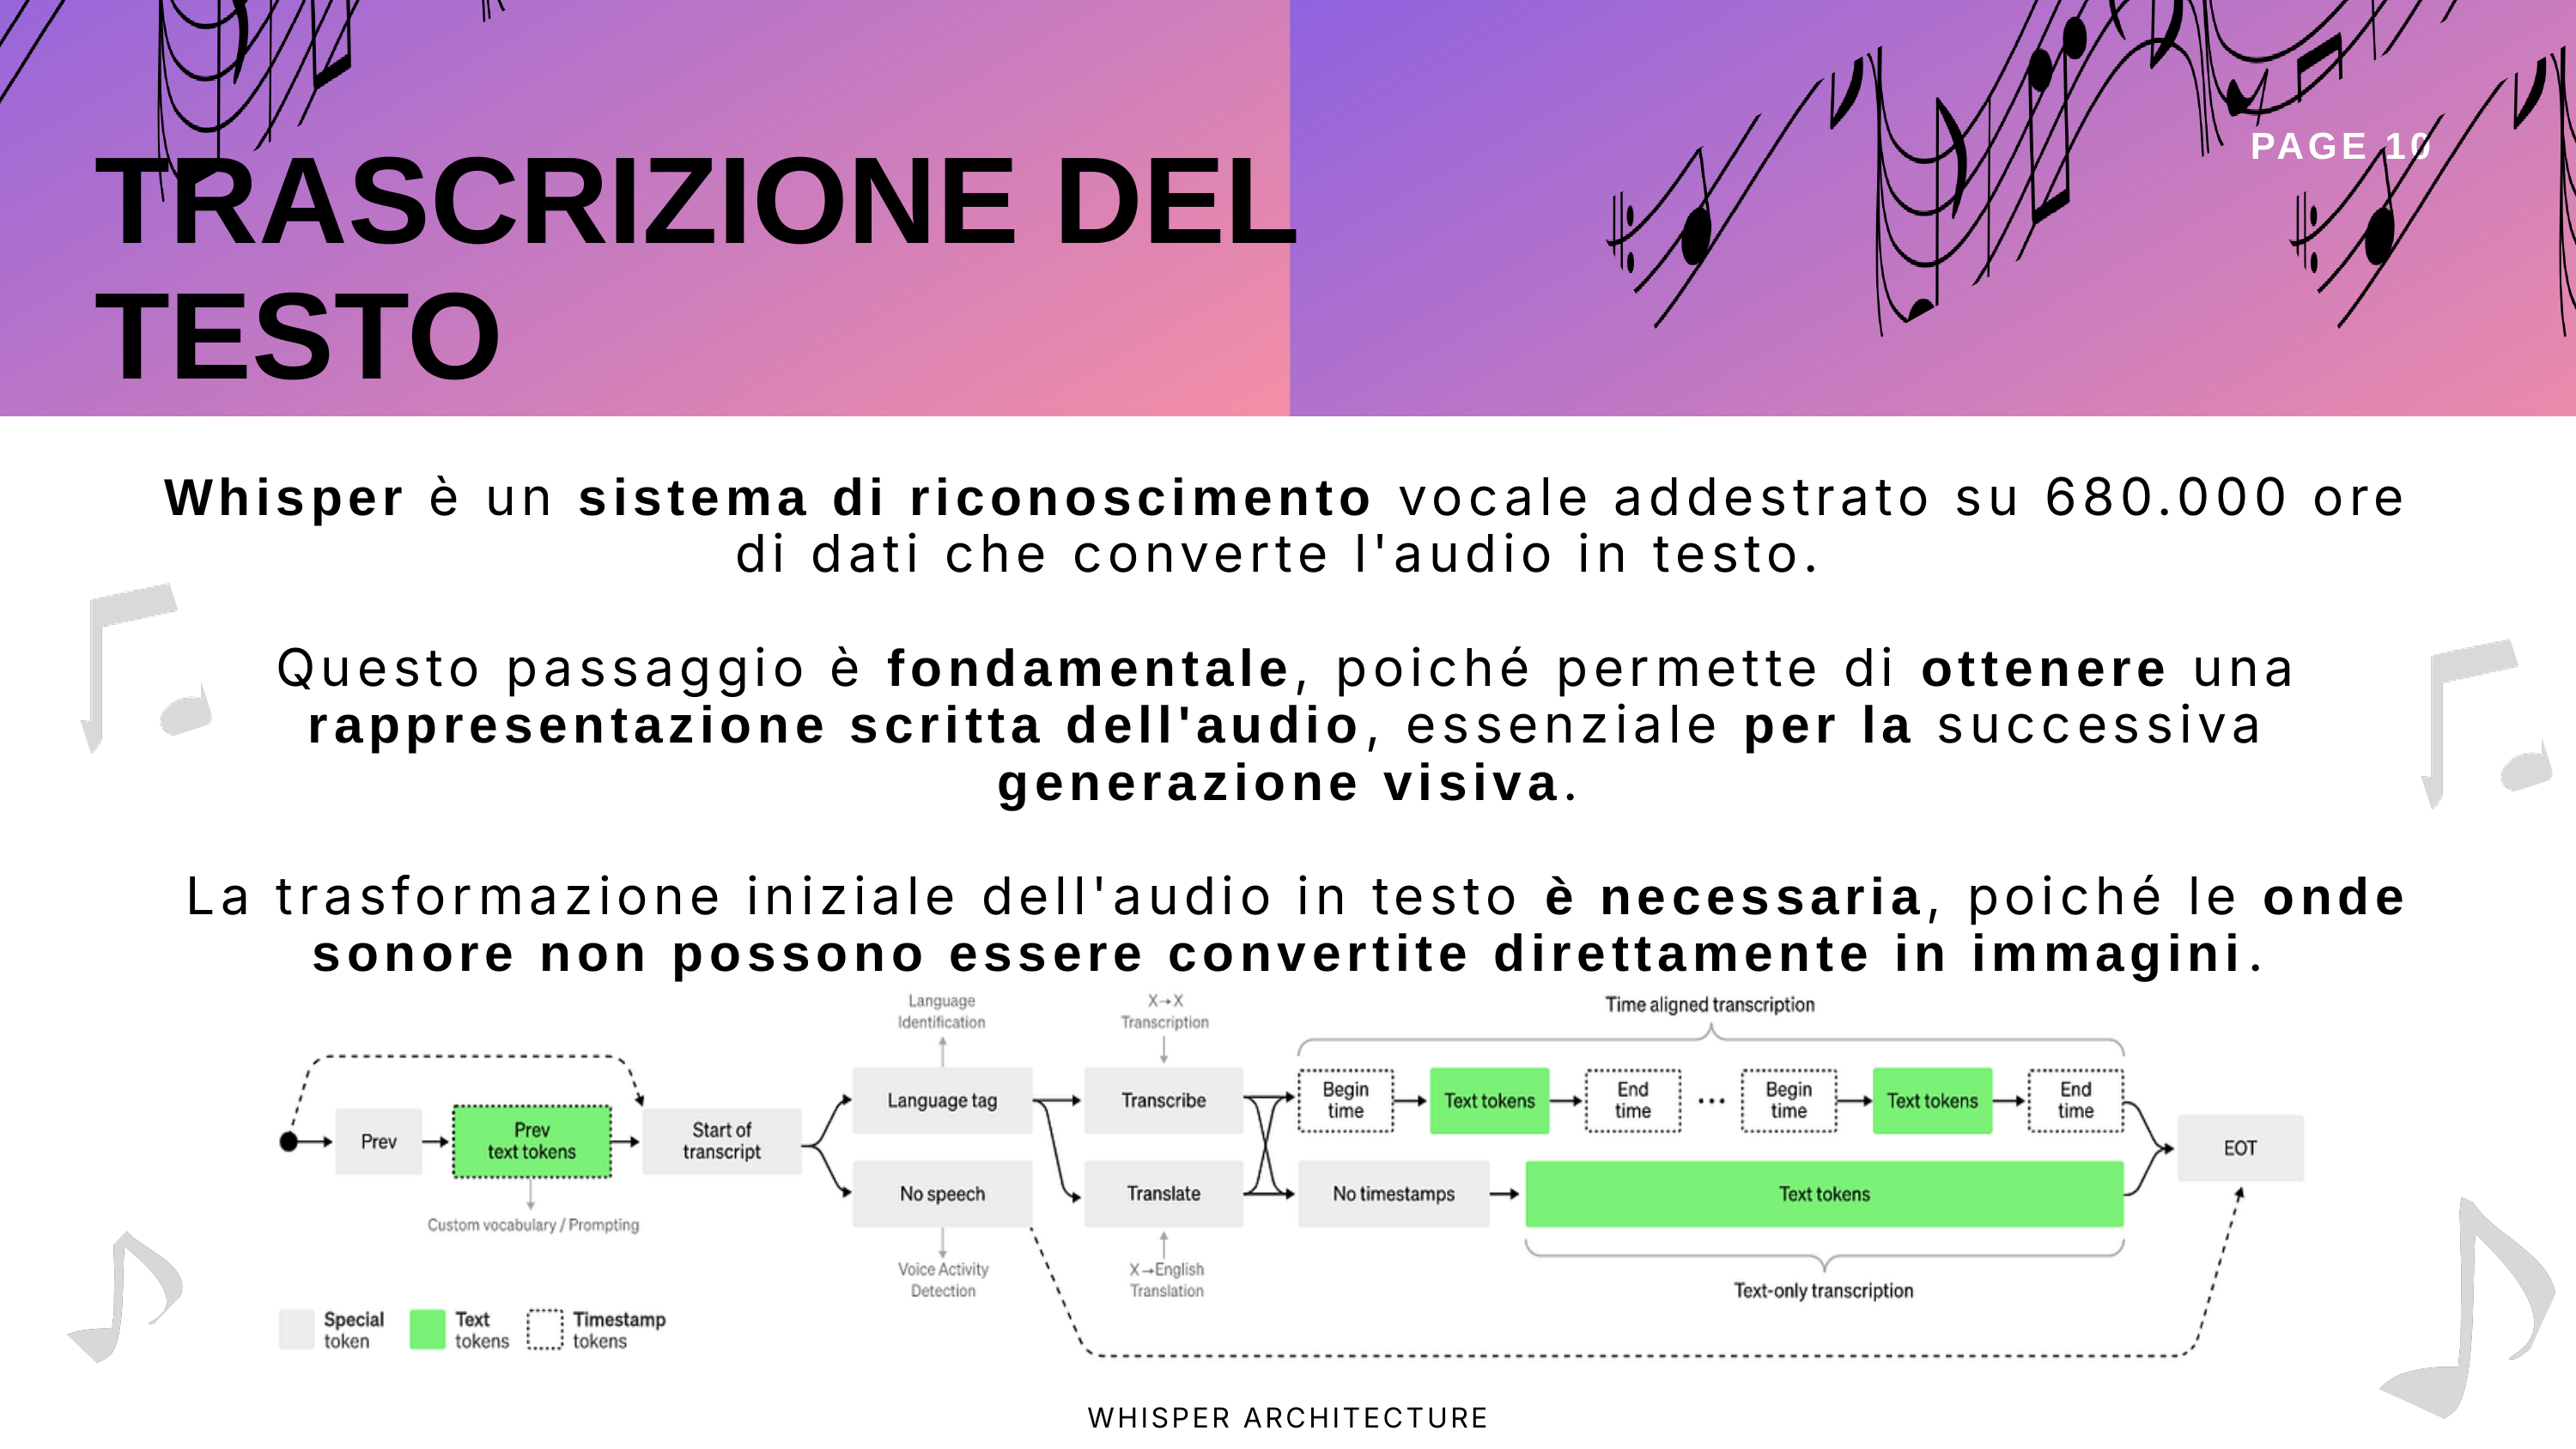

PAGE 10
TRASCRIZIONE DEL TESTO
Whisper è un sistema di riconoscimento vocale addestrato su 680.000 ore di dati che converte l'audio in testo.

Questo passaggio è fondamentale, poiché permette di ottenere una rappresentazione scritta dell'audio, essenziale per la successiva generazione visiva.

 La trasformazione iniziale dell'audio in testo è necessaria, poiché le onde sonore non possono essere convertite direttamente in immagini.

WHISPER ARCHITECTURE